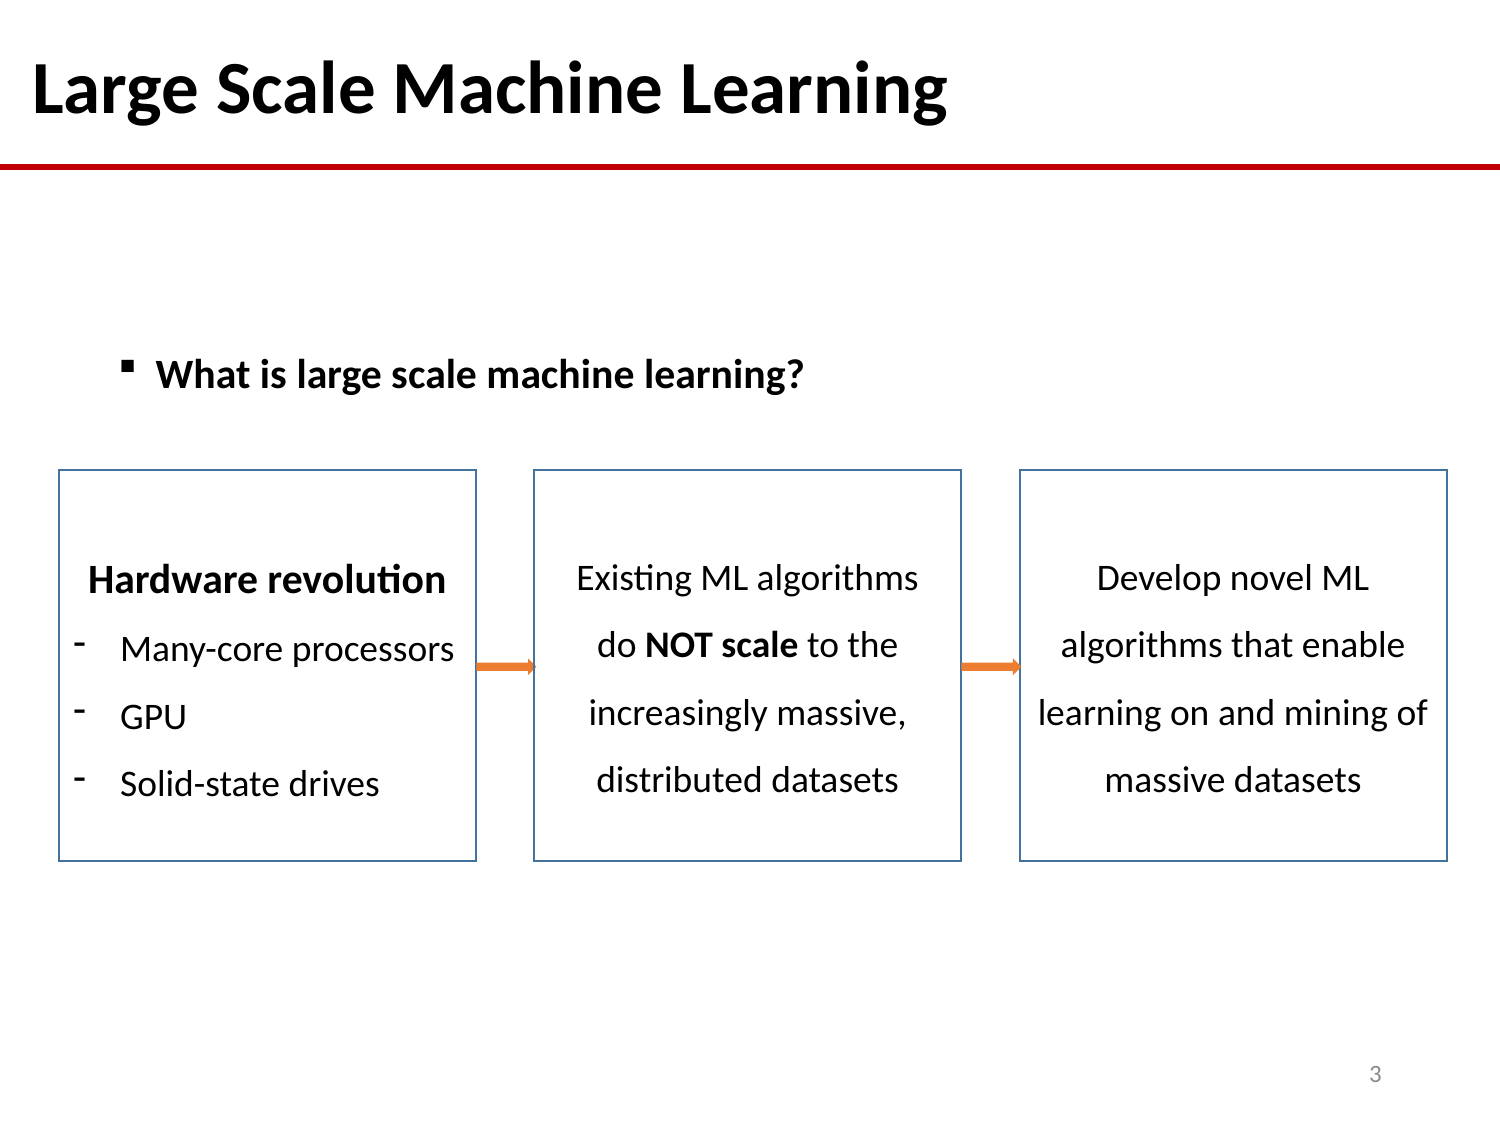

# Large Scale Machine Learning
What is large scale machine learning?

Existing ML algorithms
do NOT scale to the increasingly massive, distributed datasets
Develop novel ML algorithms that enable learning on and mining of massive datasets
Hardware revolution
Many-core processors
GPU
Solid-state drives

3